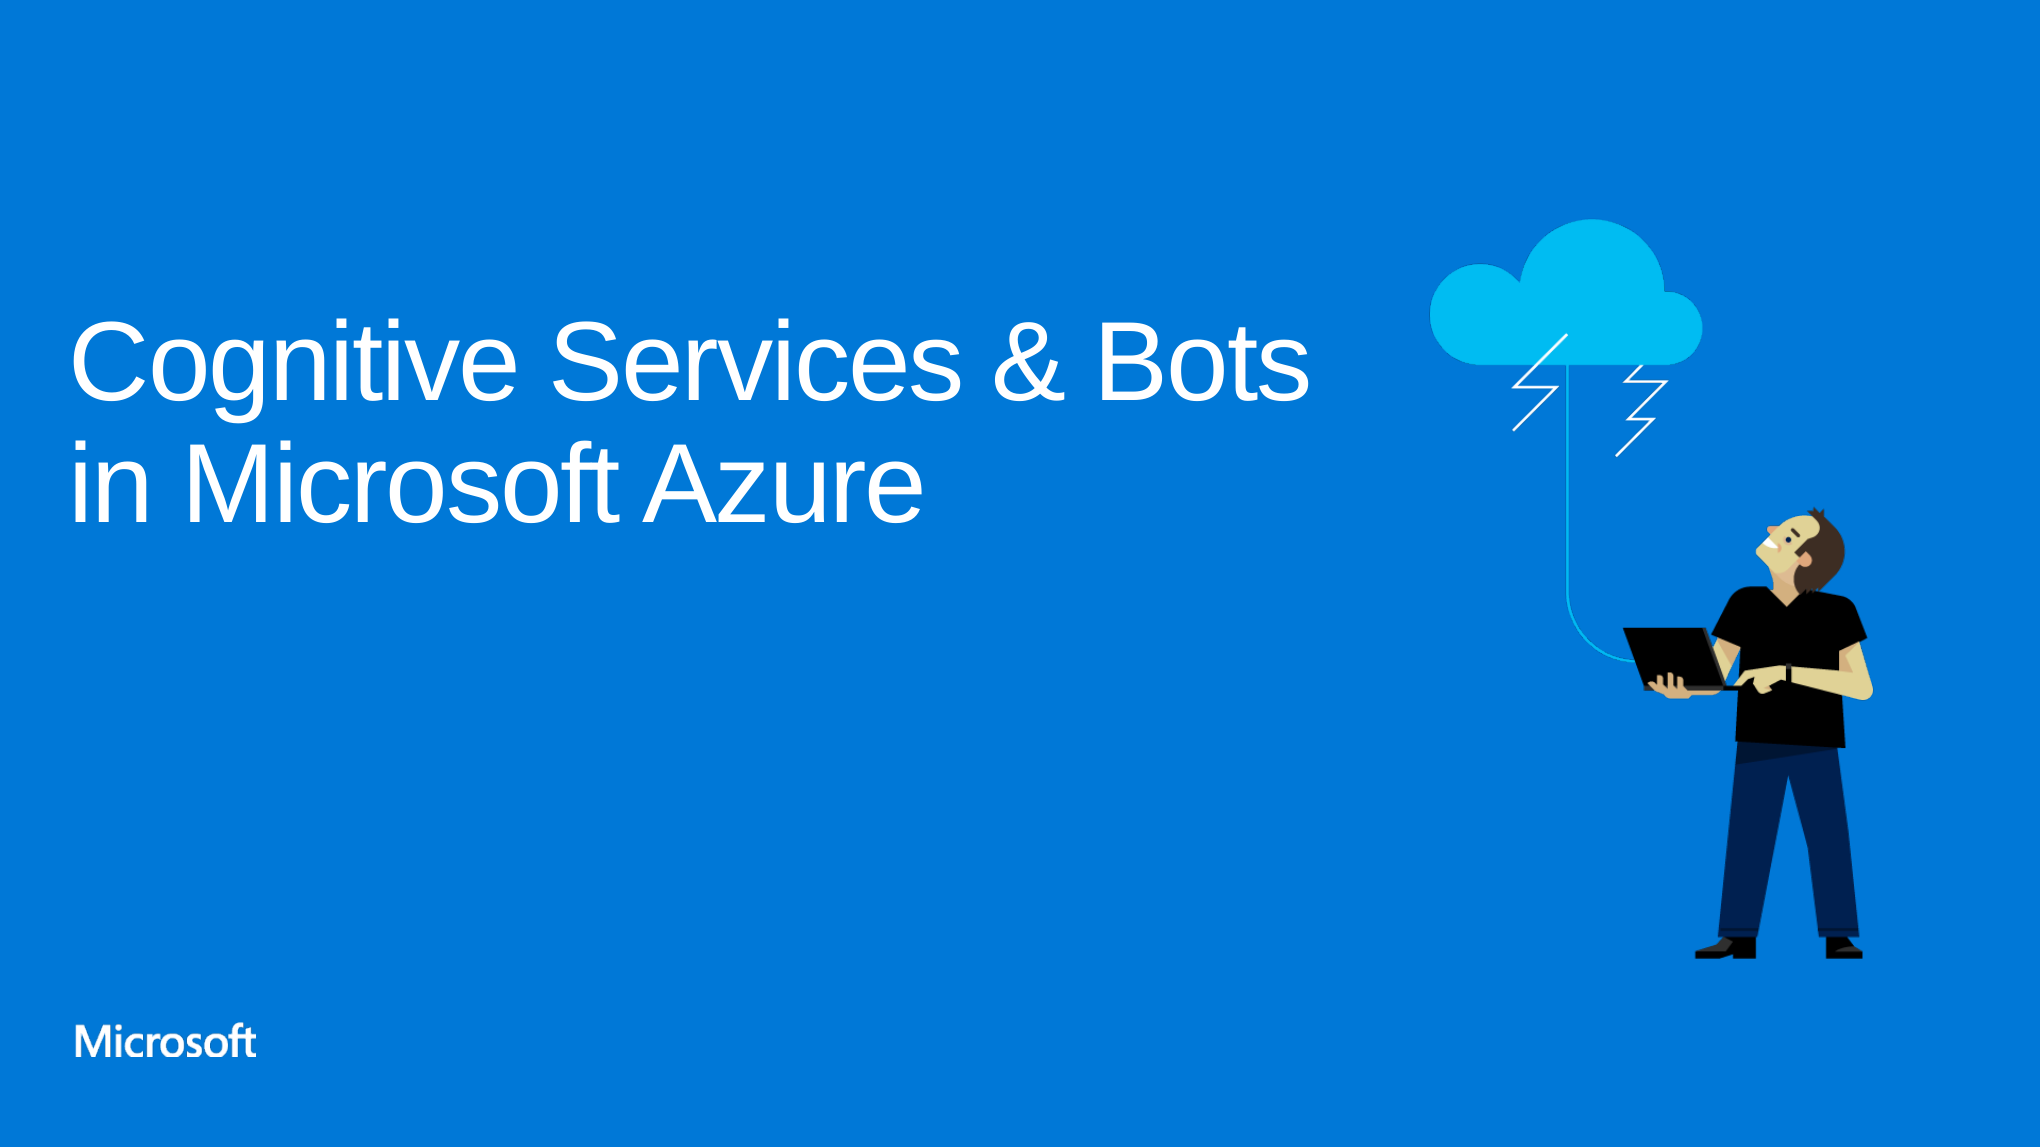

# Cognitive Services & Bots in Microsoft Azure